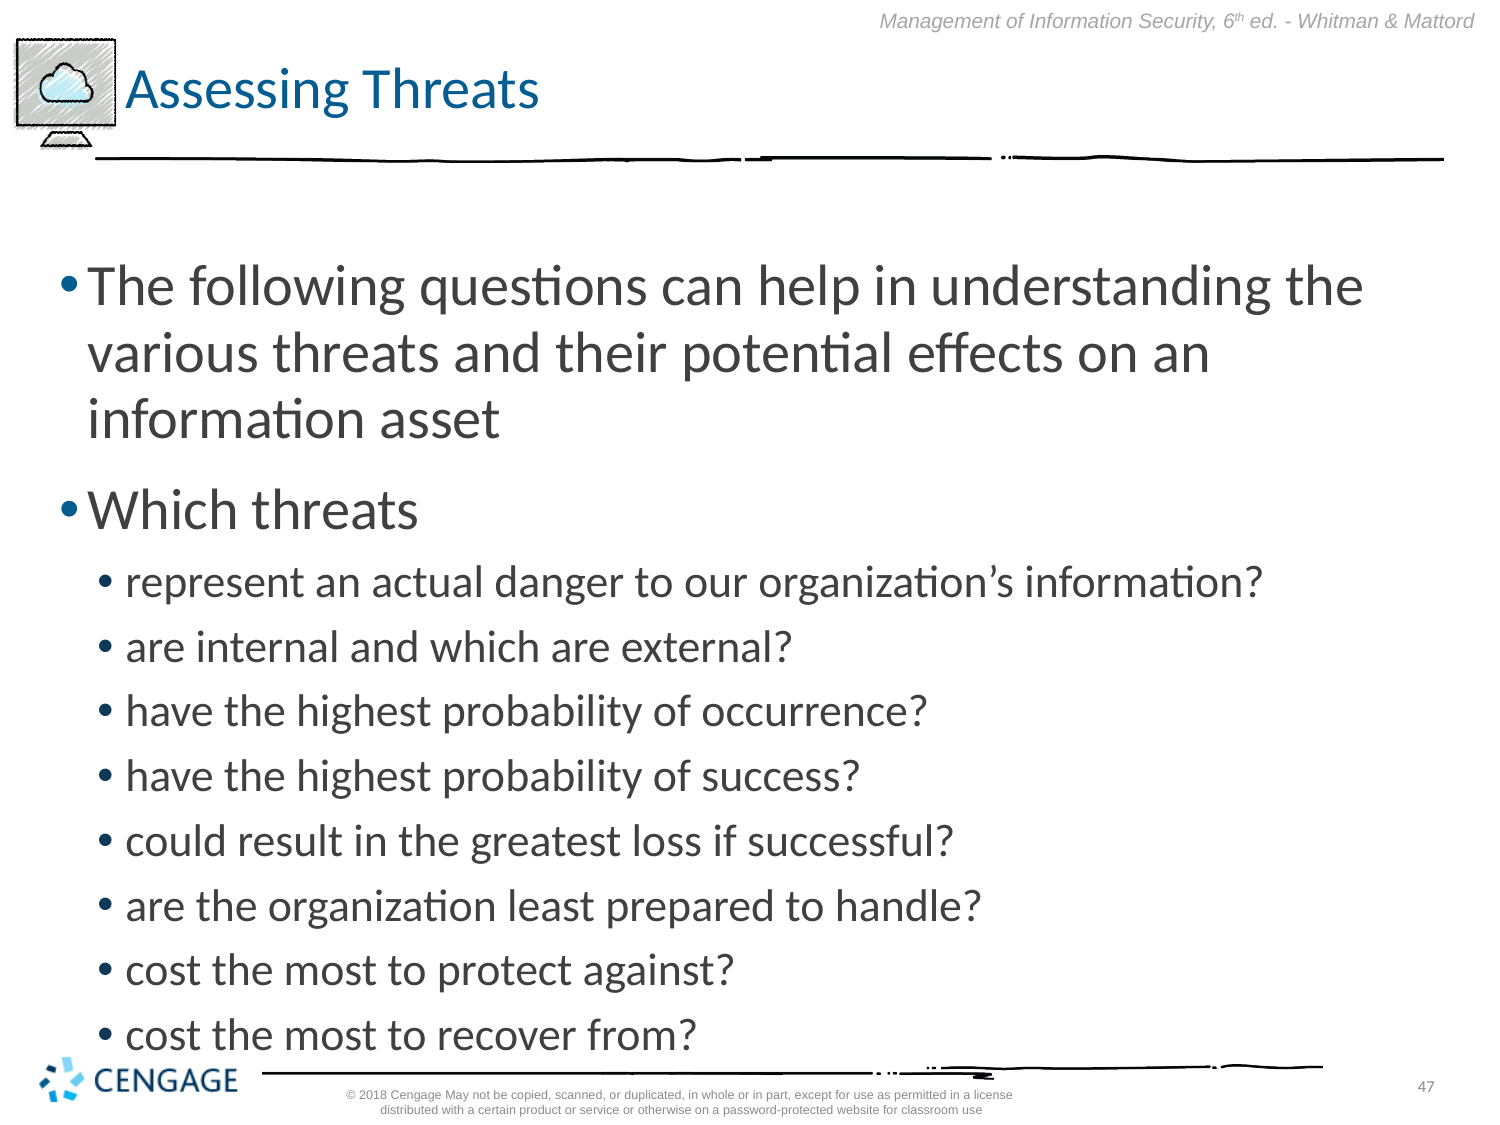

# Assessing Threats
The following questions can help in understanding the various threats and their potential effects on an information asset
Which threats
represent an actual danger to our organization’s information?
are internal and which are external?
have the highest probability of occurrence?
have the highest probability of success?
could result in the greatest loss if successful?
are the organization least prepared to handle?
cost the most to protect against?
cost the most to recover from?